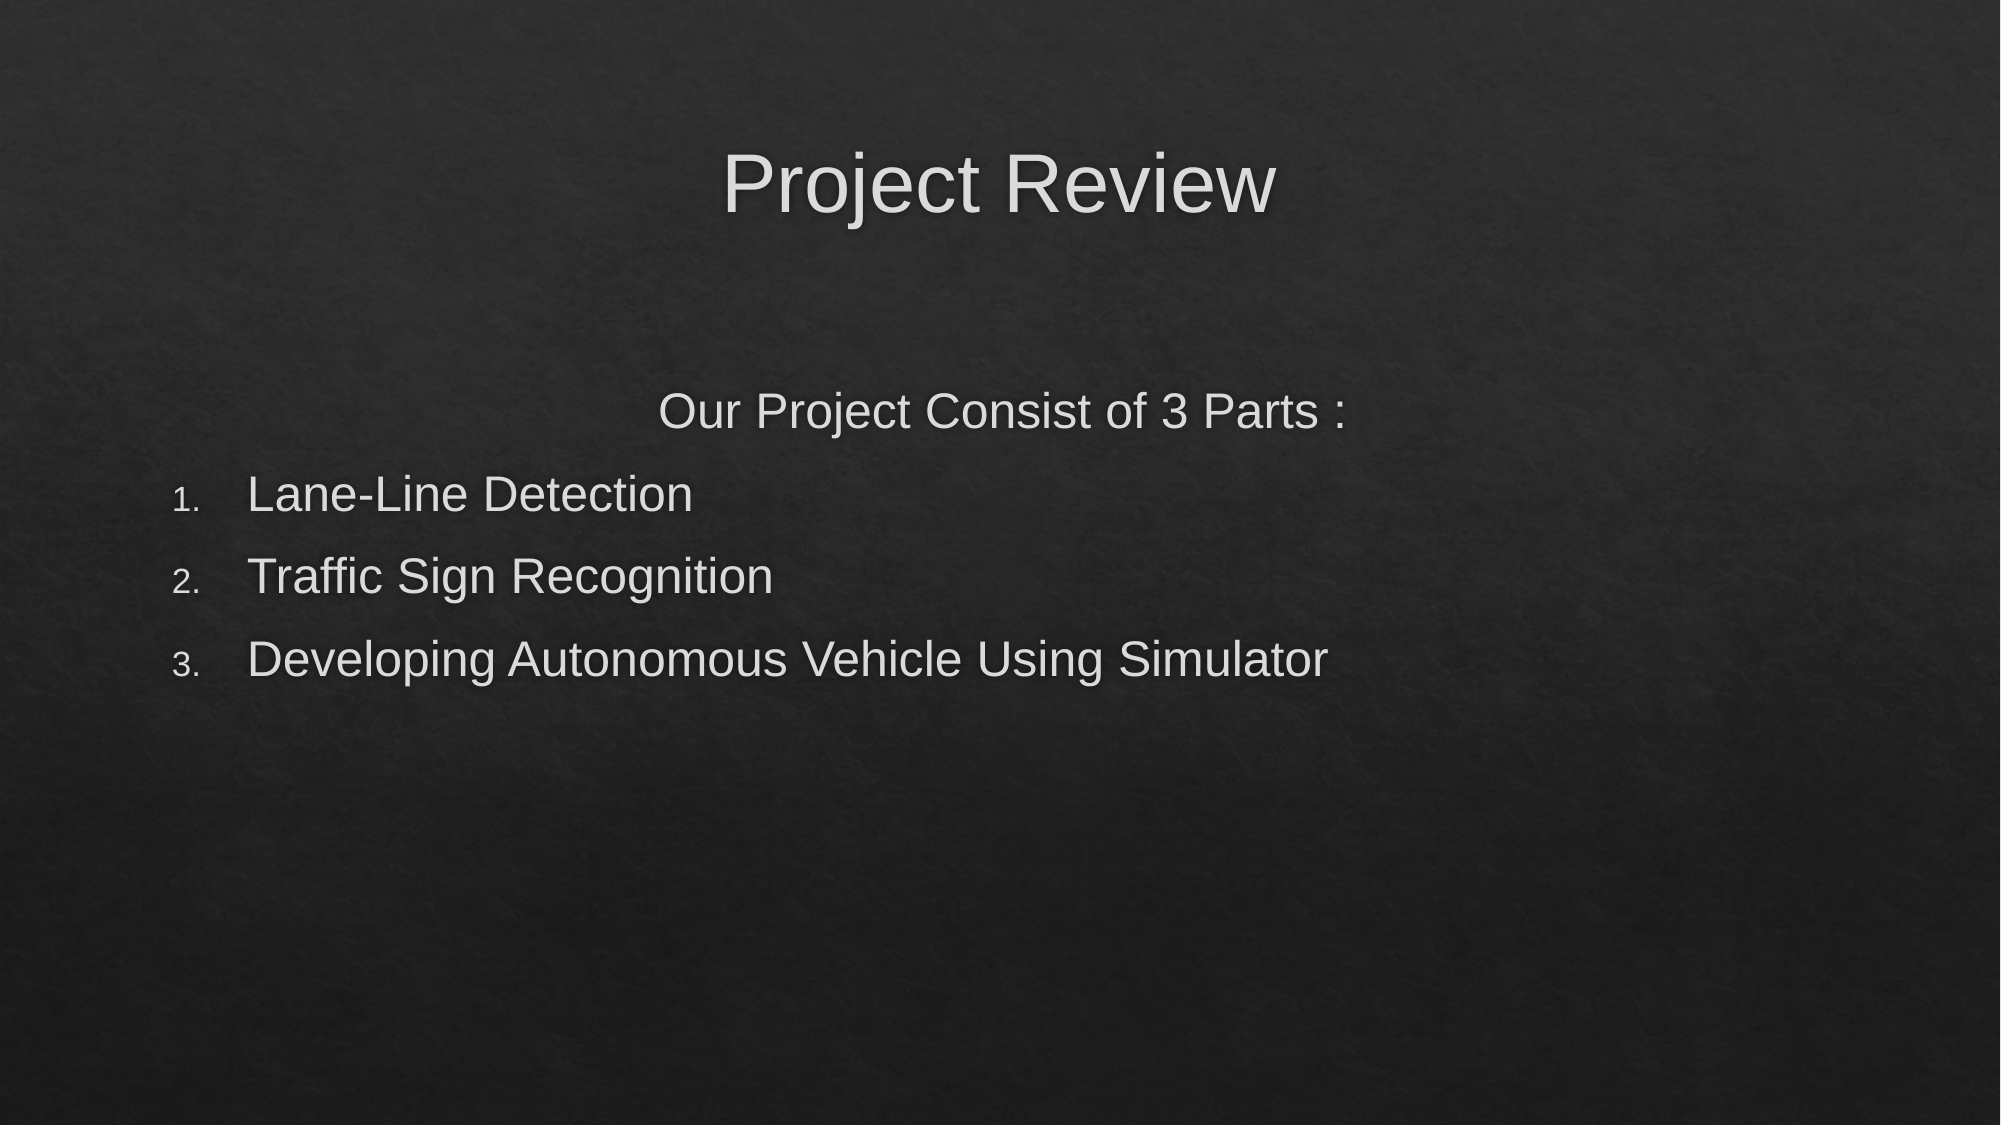

# Project Review
Our Project Consist of 3 Parts :
Lane-Line Detection
Traffic Sign Recognition
Developing Autonomous Vehicle Using Simulator